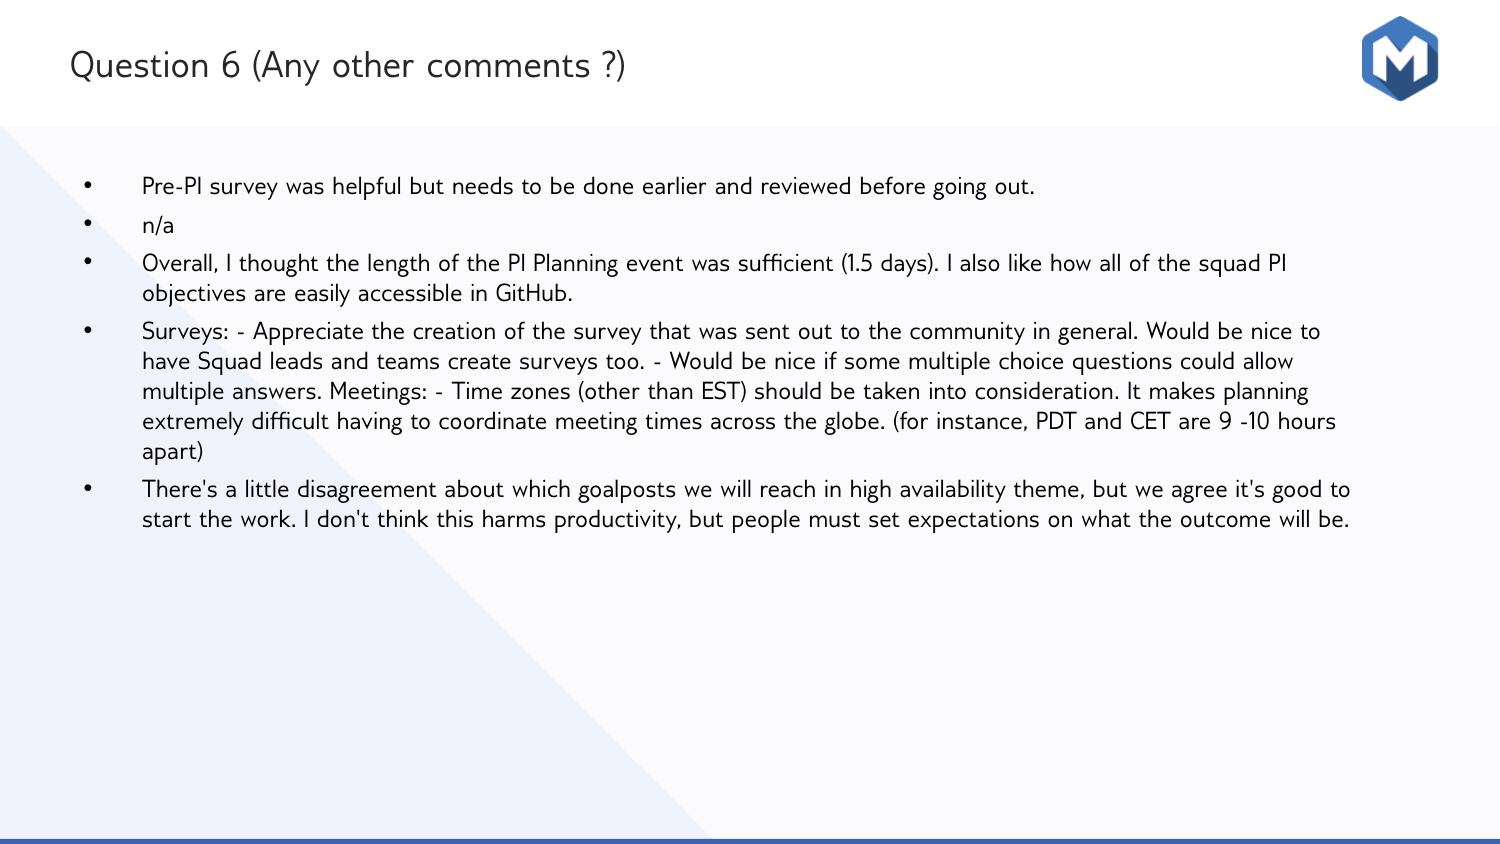

# Question 6 (Any other comments ?)
Pre-PI survey was helpful but needs to be done earlier and reviewed before going out.
n/a
Overall, I thought the length of the PI Planning event was sufficient (1.5 days). I also like how all of the squad PI objectives are easily accessible in GitHub.
Surveys: - Appreciate the creation of the survey that was sent out to the community in general. Would be nice to have Squad leads and teams create surveys too. - Would be nice if some multiple choice questions could allow multiple answers. Meetings: - Time zones (other than EST) should be taken into consideration. It makes planning extremely difficult having to coordinate meeting times across the globe. (for instance, PDT and CET are 9 -10 hours apart)
There's a little disagreement about which goalposts we will reach in high availability theme, but we agree it's good to start the work. I don't think this harms productivity, but people must set expectations on what the outcome will be.